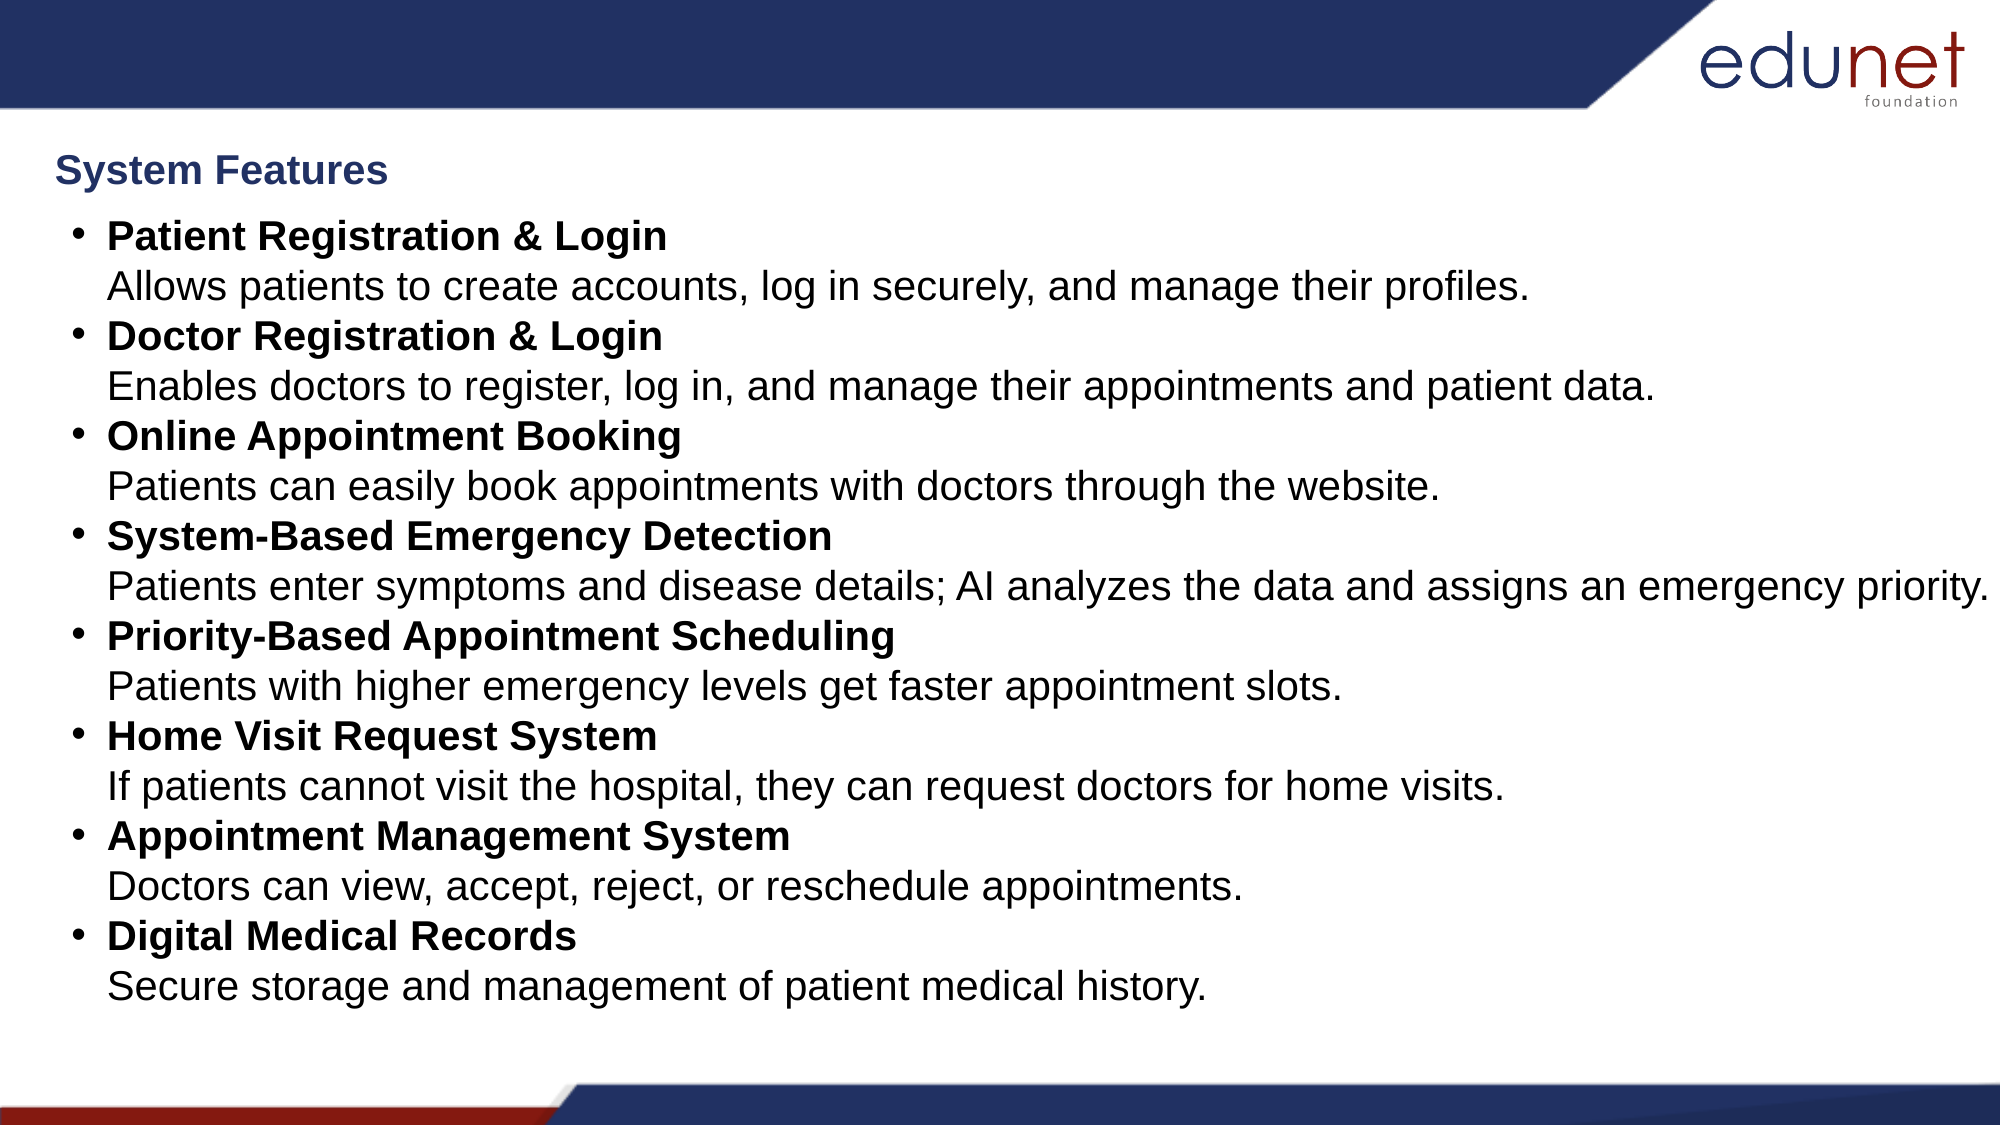

System Features
Patient Registration & Login
Allows patients to create accounts, log in securely, and manage their profiles.
Doctor Registration & Login
Enables doctors to register, log in, and manage their appointments and patient data.
Online Appointment Booking
Patients can easily book appointments with doctors through the website.
System-Based Emergency Detection
Patients enter symptoms and disease details; AI analyzes the data and assigns an emergency priority.
Priority-Based Appointment Scheduling
Patients with higher emergency levels get faster appointment slots.
Home Visit Request System
If patients cannot visit the hospital, they can request doctors for home visits.
Appointment Management System
Doctors can view, accept, reject, or reschedule appointments.
Digital Medical Records
Secure storage and management of patient medical history.